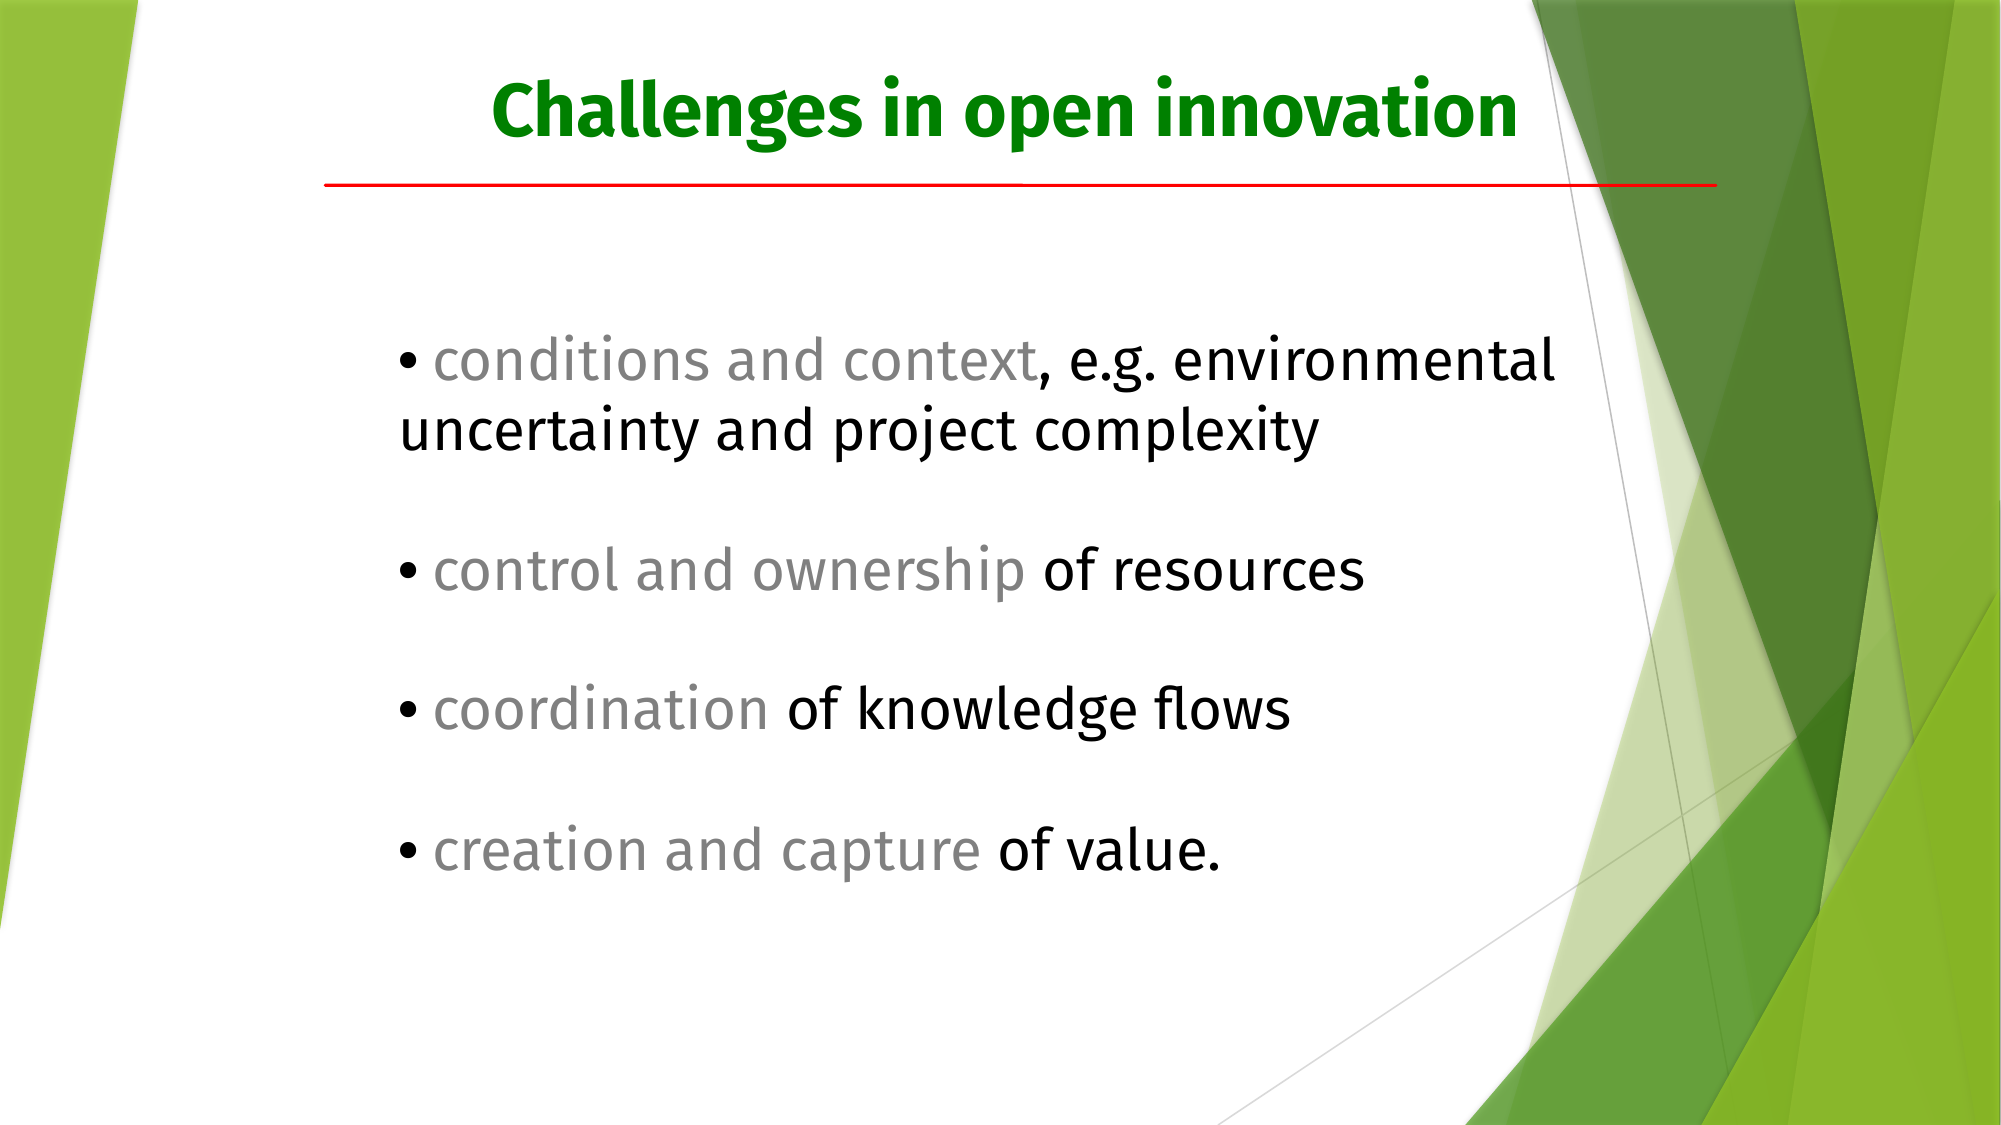

Challenges in open innovation
• conditions and context, e.g. environmental uncertainty and project complexity

• control and ownership of resources

• coordination of knowledge flows

• creation and capture of value.